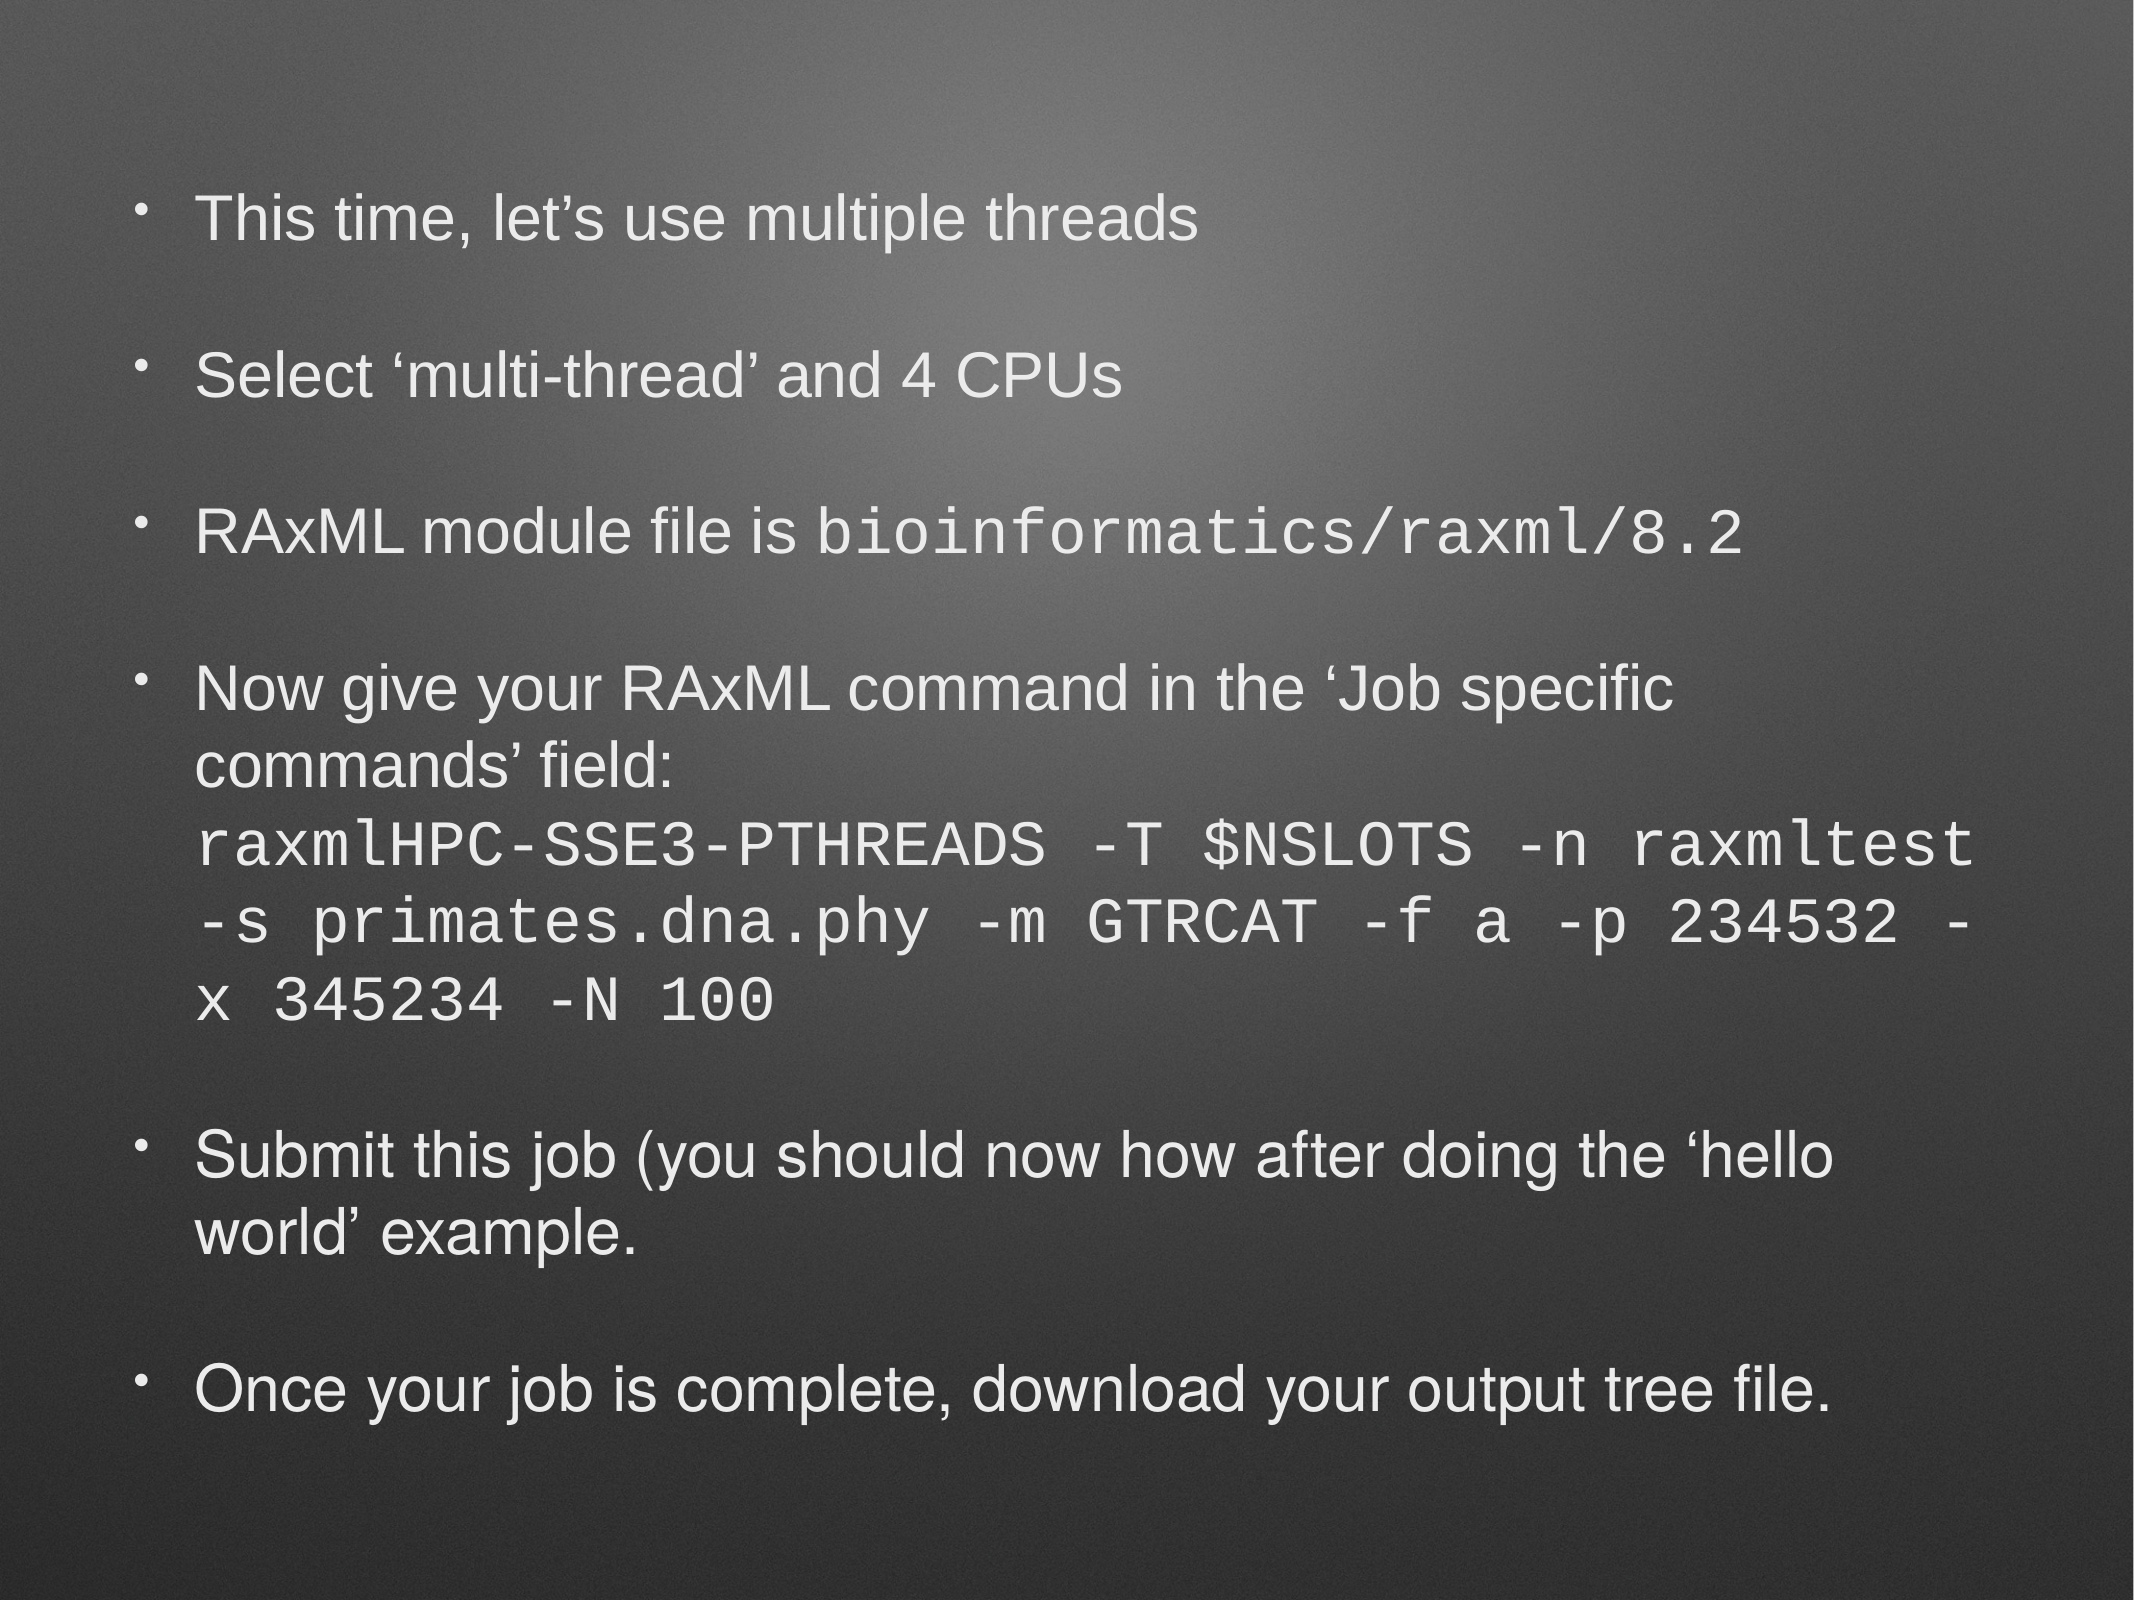

This time, let’s use multiple threads
Select ‘multi-thread’ and 4 CPUs
RAxML module file is bioinformatics/raxml/8.2
Now give your RAxML command in the ‘Job specific commands’ field:
raxmlHPC-SSE3-PTHREADS -T $NSLOTS -n raxmltest -s primates.dna.phy -m GTRCAT -f a -p 234532 -x 345234 -N 100
Submit this job (you should now how after doing the ‘hello world’ example.
Once your job is complete, download your output tree file.